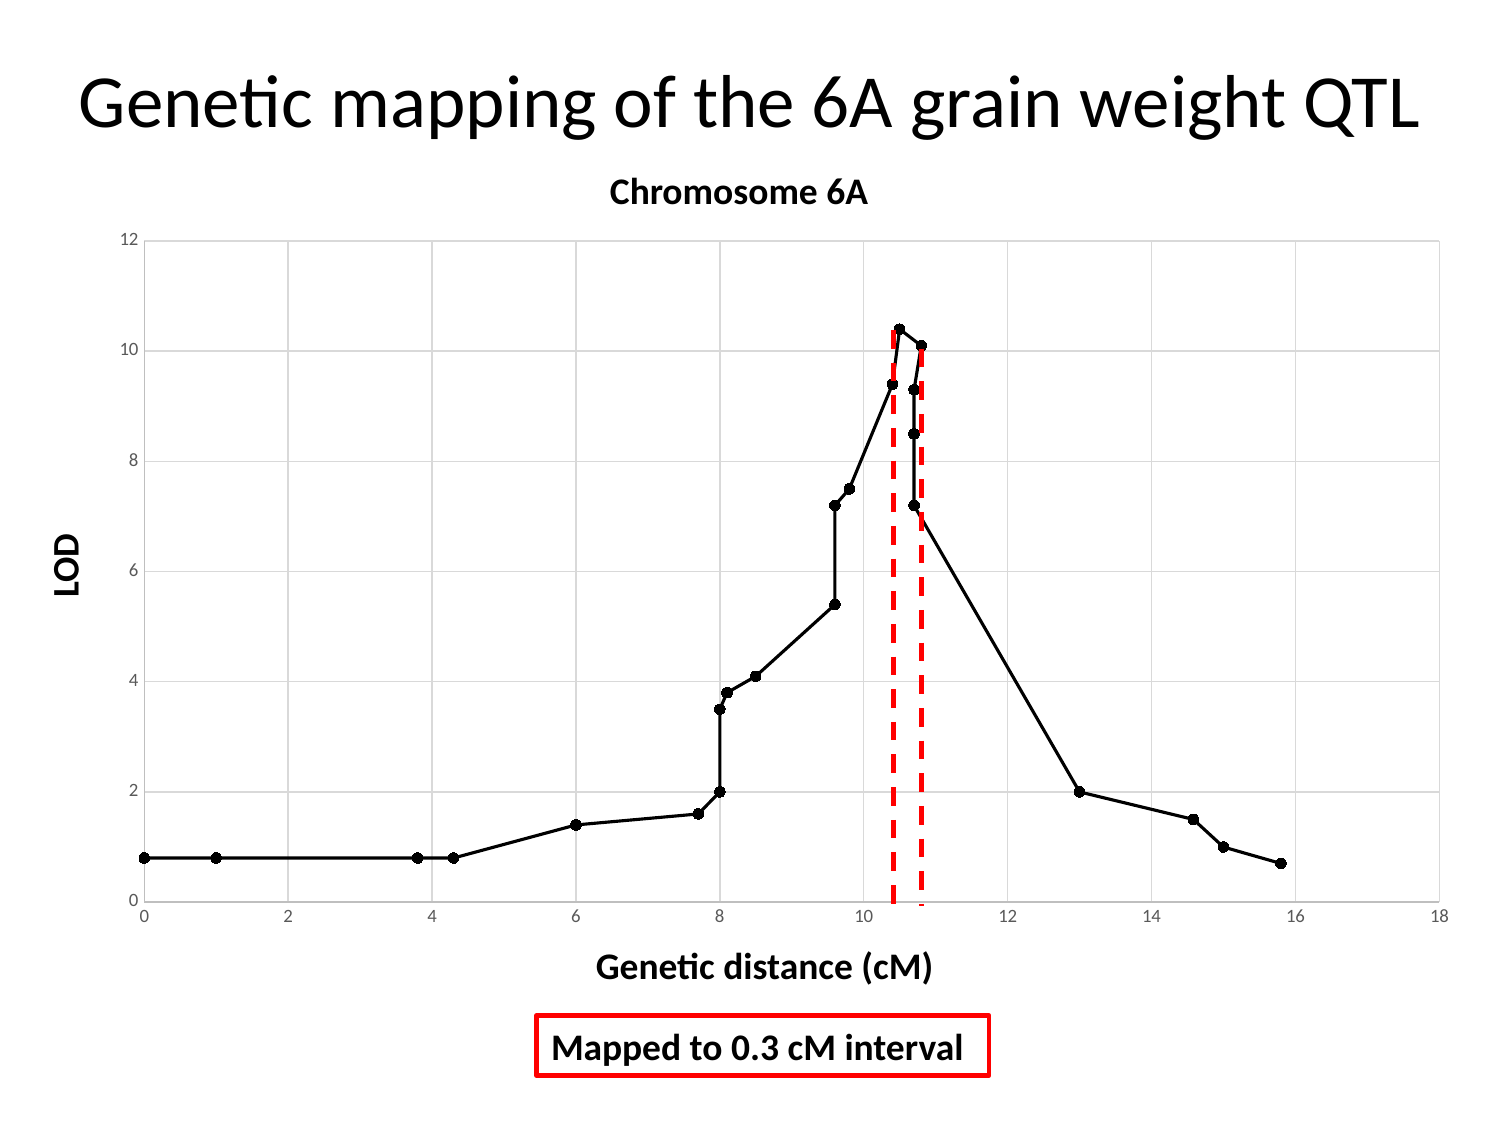

Genetic mapping of the 6A grain weight QTL
Chromosome 6A

### Chart

| Category | LOD |
|---|---|
LOD
Genetic distance (cM)
Mapped to 0.3 cM interval